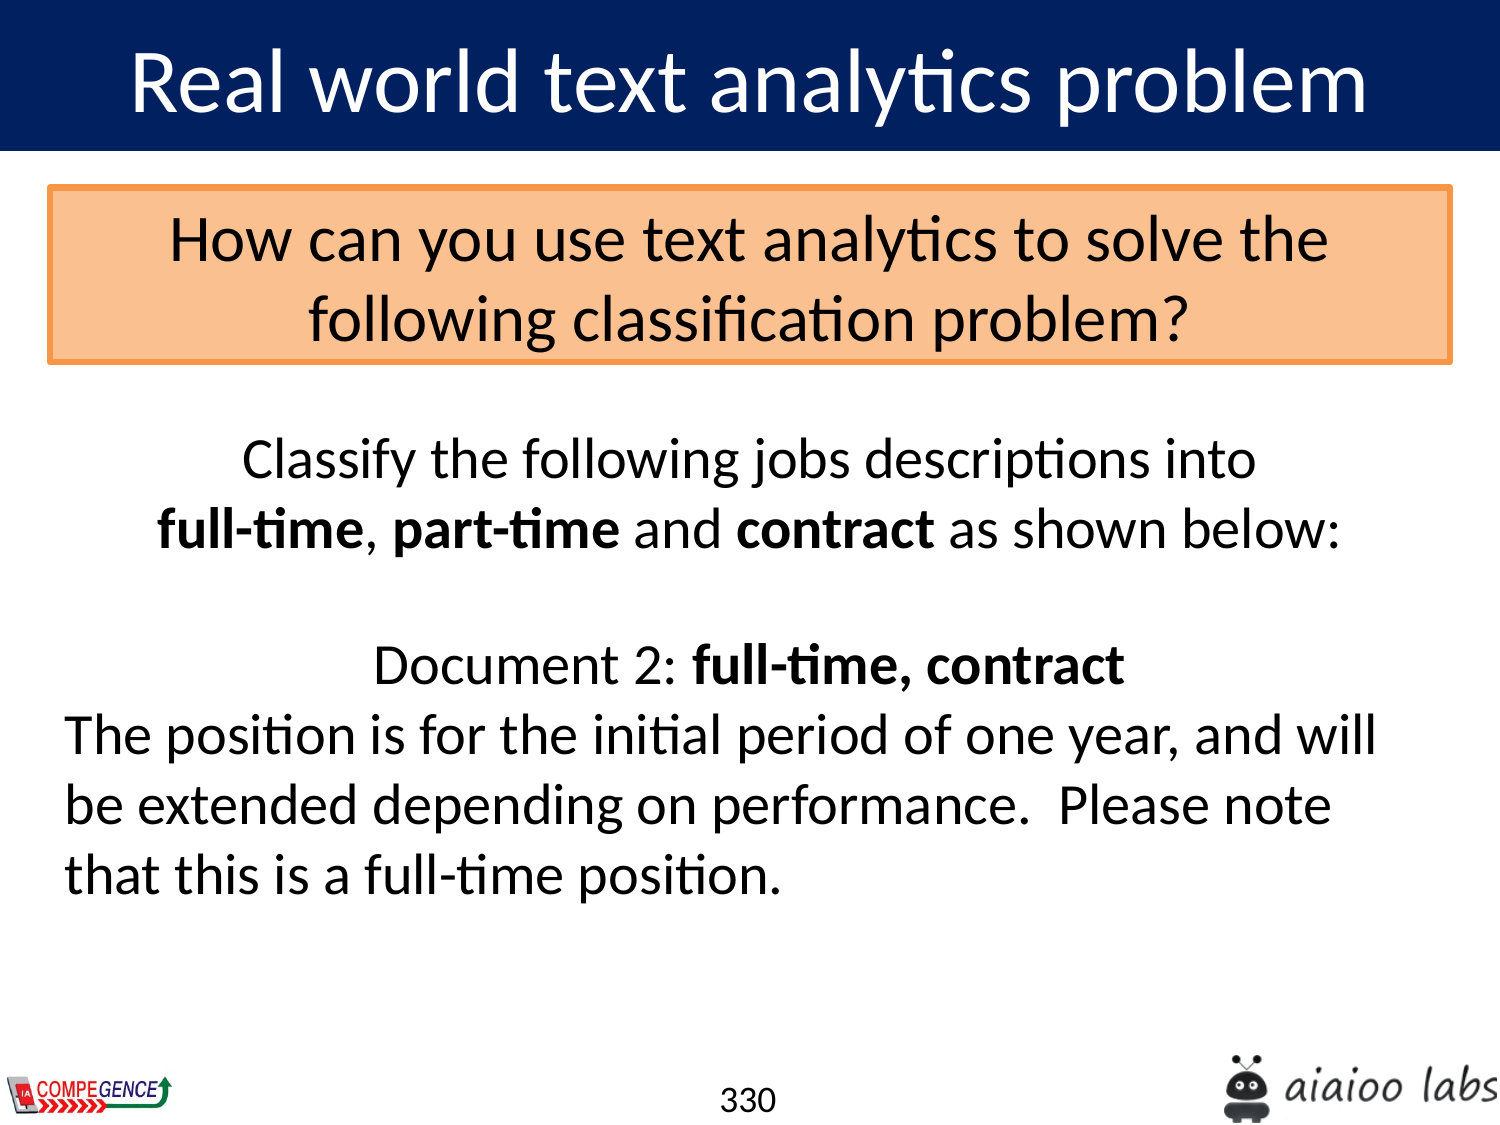

Real world text analytics problem
How can you use text analytics to solve the following classification problem?
Classify the following jobs descriptions into
full-time, part-time and contract as shown below:
Document 2: full-time, contract
The position is for the initial period of one year, and will be extended depending on performance.  Please note that this is a full-time position.